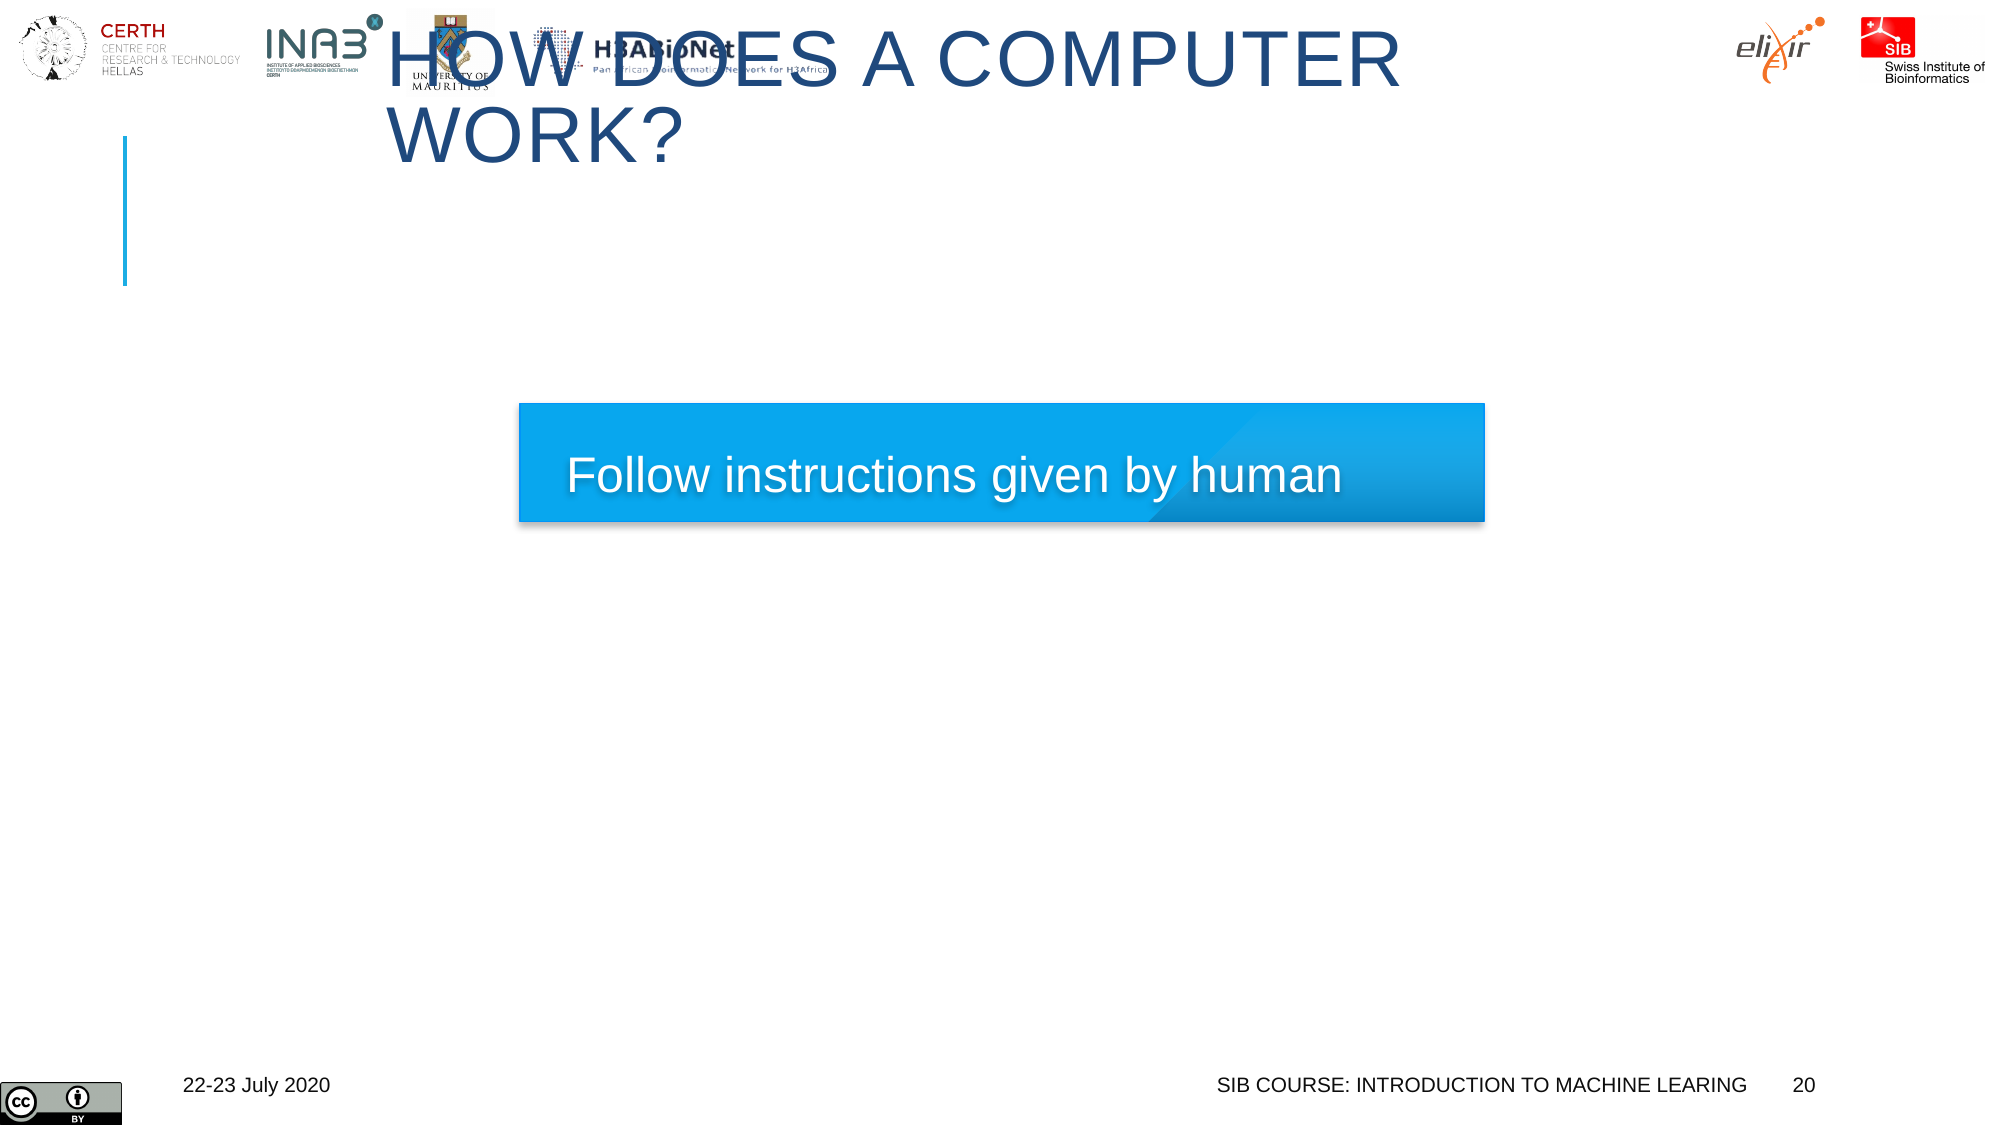

# How does a computer work?

Follow instructions given by human
22-23 July 2020
SIB Course: Introduction to Machine Learing
20